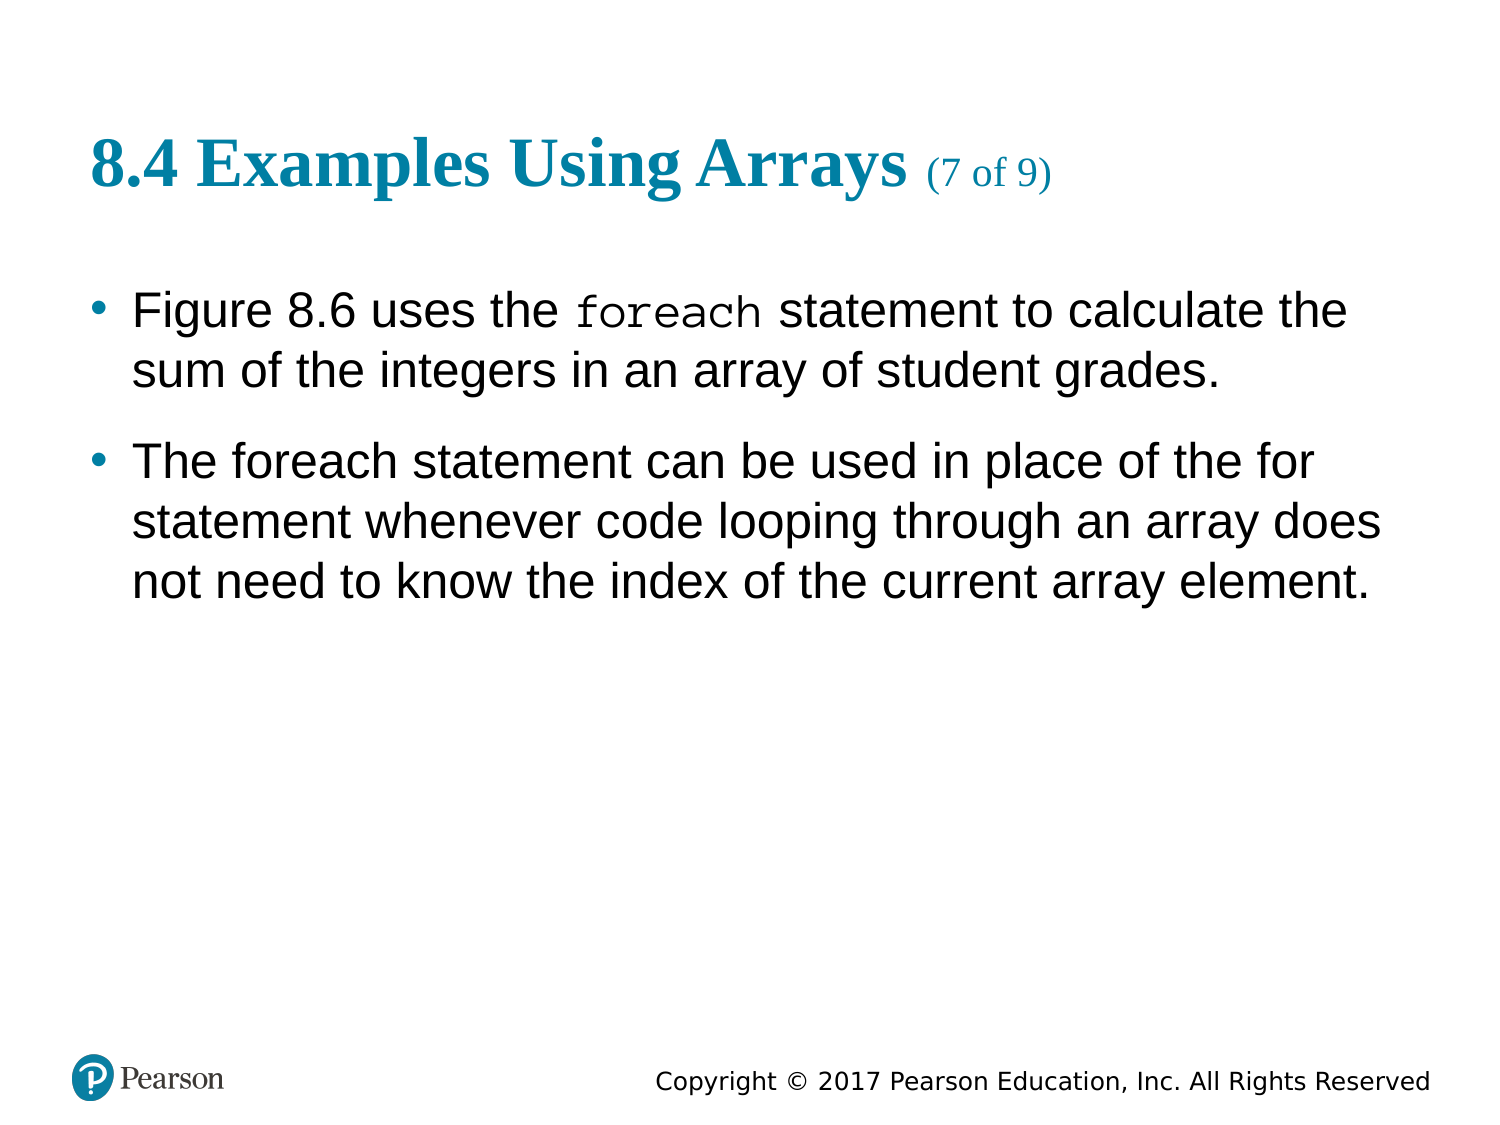

# 8.4 Examples Using Arrays (7 of 9)
Figure 8.6 uses the foreach statement to calculate the sum of the integers in an array of student grades.
The foreach statement can be used in place of the for statement whenever code looping through an array does not need to know the index of the current array element.